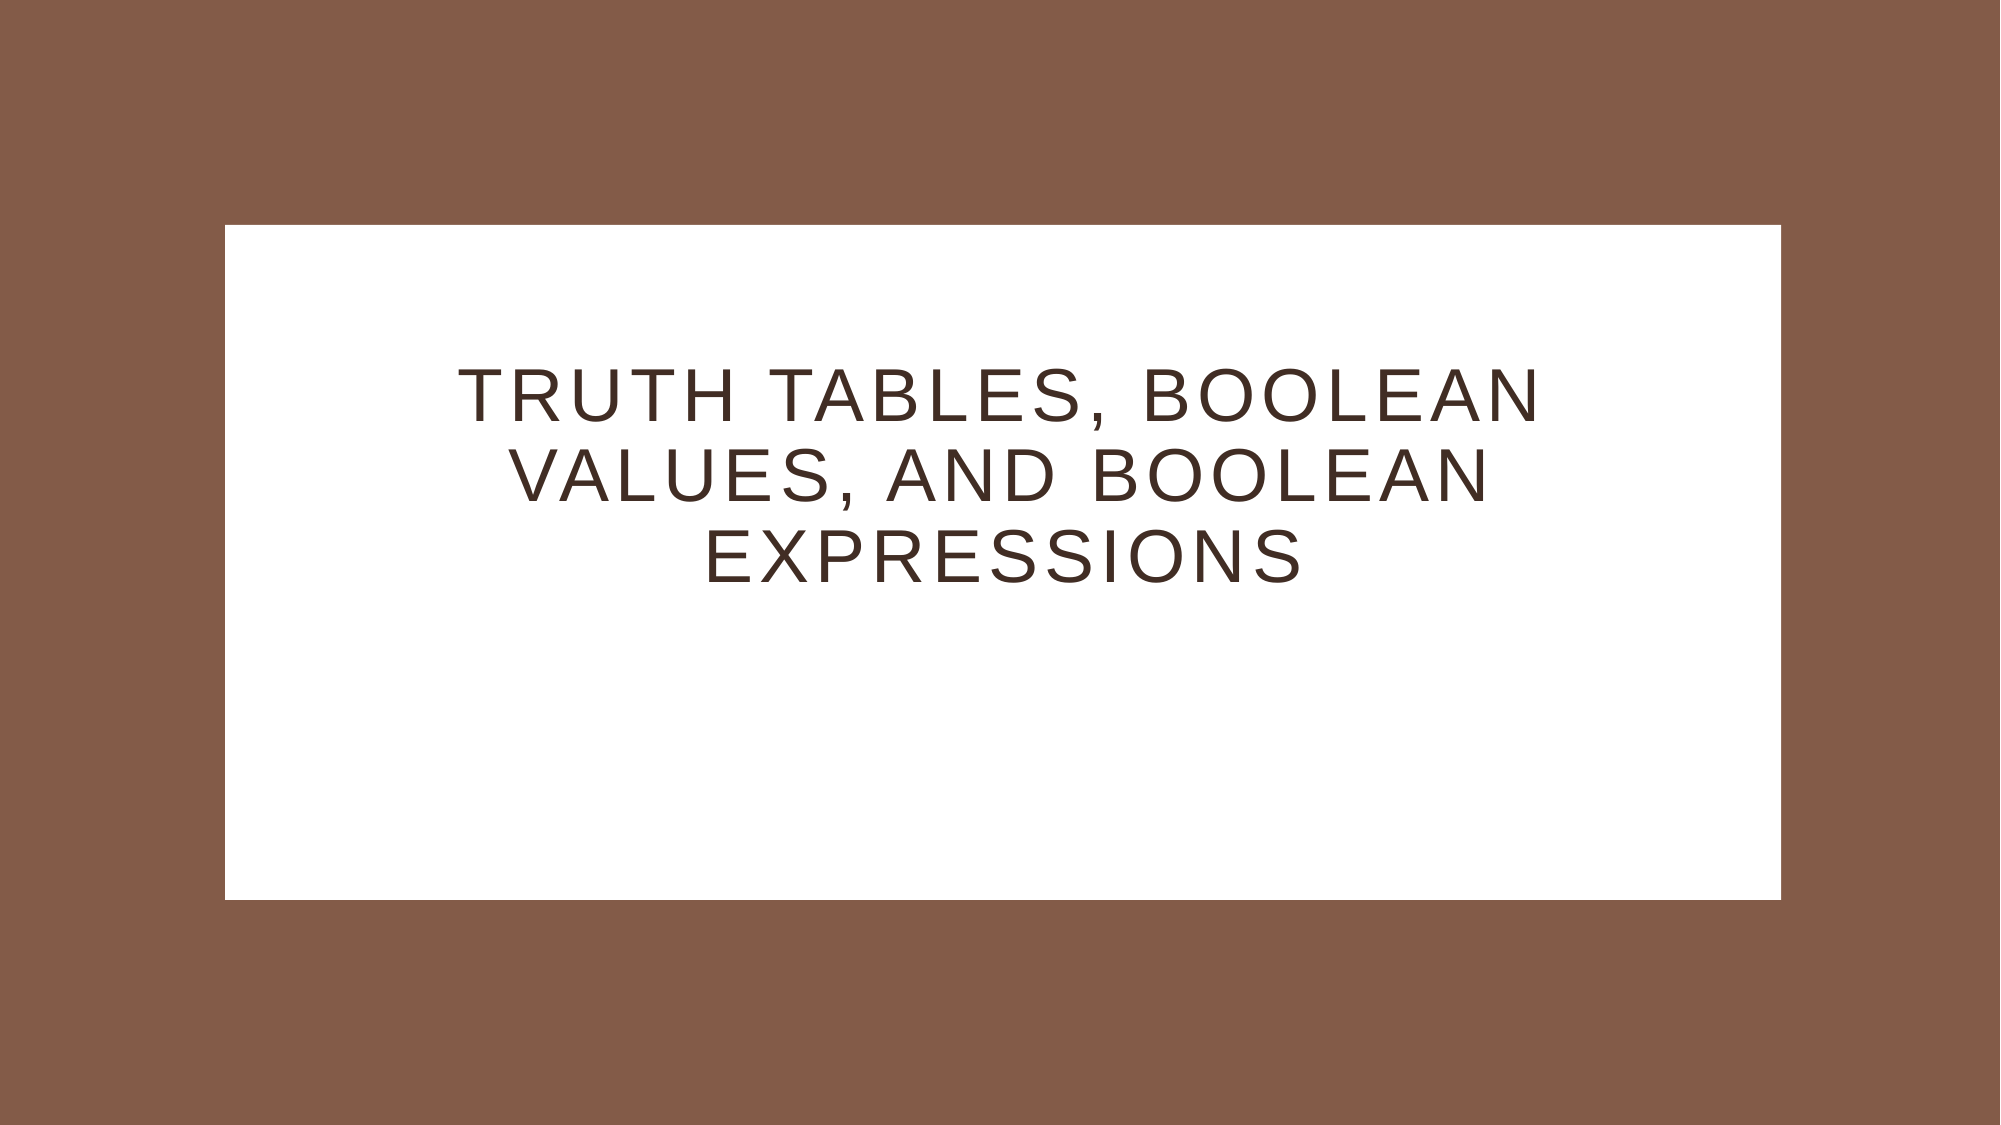

# Truth Tables, Boolean Values, and Boolean Expressions